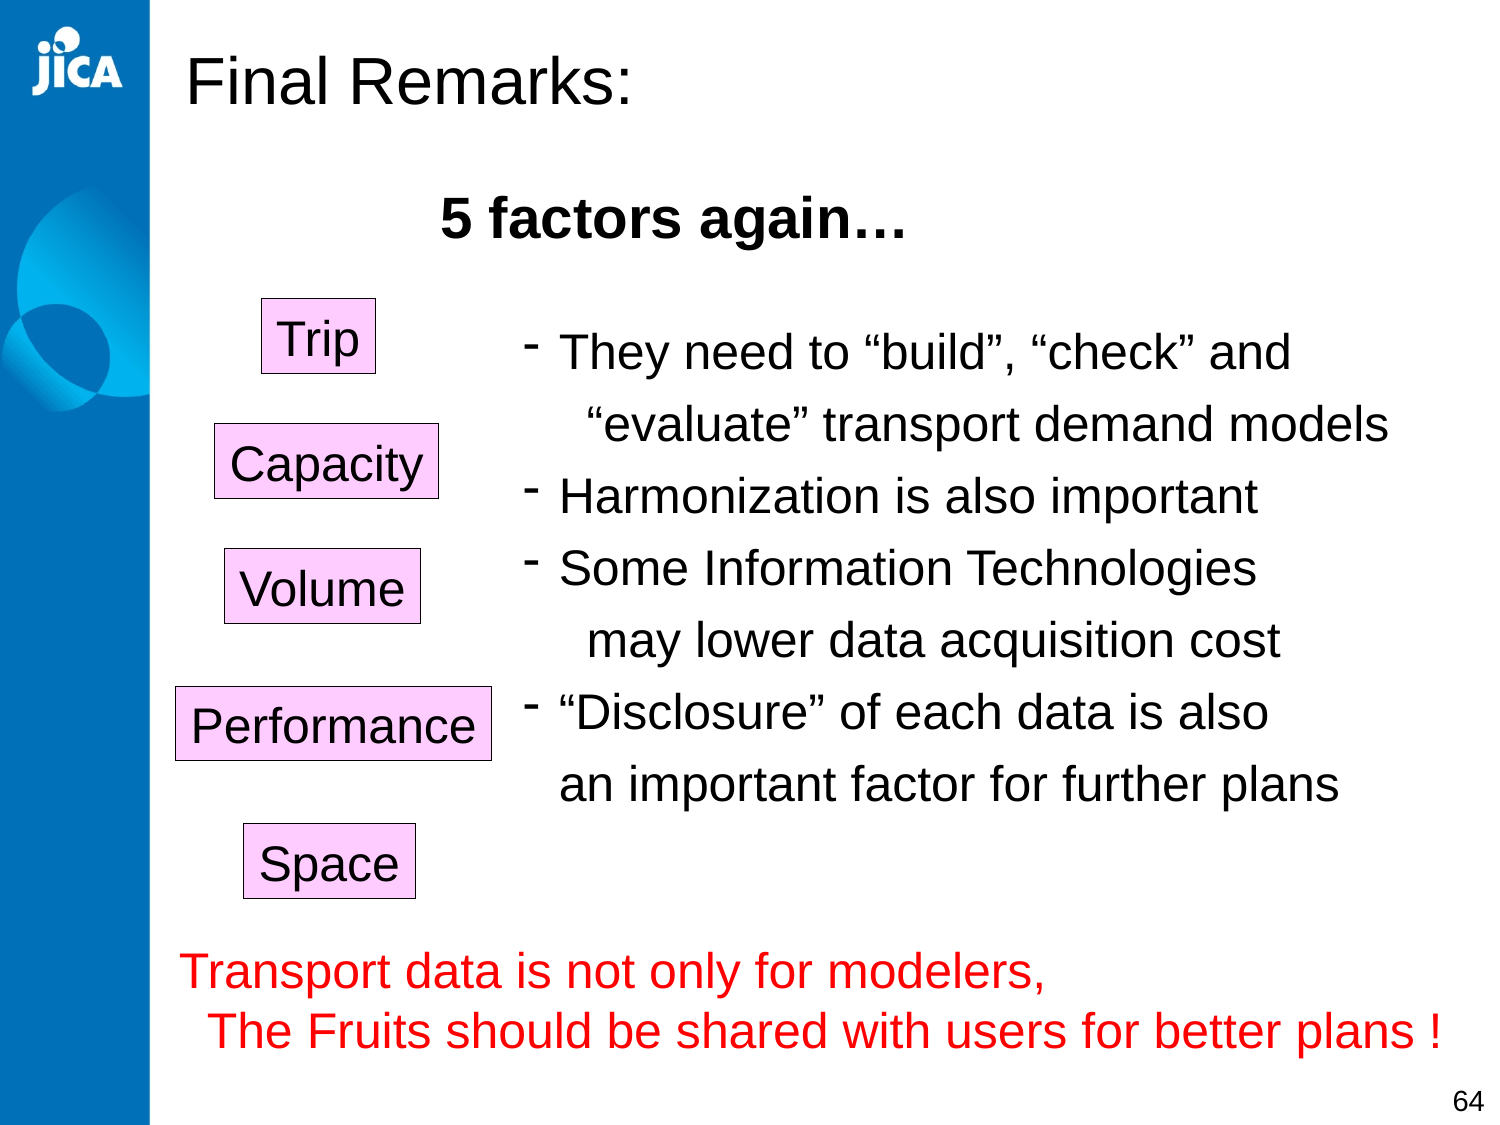

Final Remarks:
5 factors again…
Trip
They need to “build”, “check” and
  “evaluate” transport demand models
Harmonization is also important
Some Information Technologies
  may lower data acquisition cost
“Disclosure” of each data is also
an important factor for further plans
Capacity
Volume
Performance
Space
Transport data is not only for modelers,
  The Fruits should be shared with users for better plans !
64